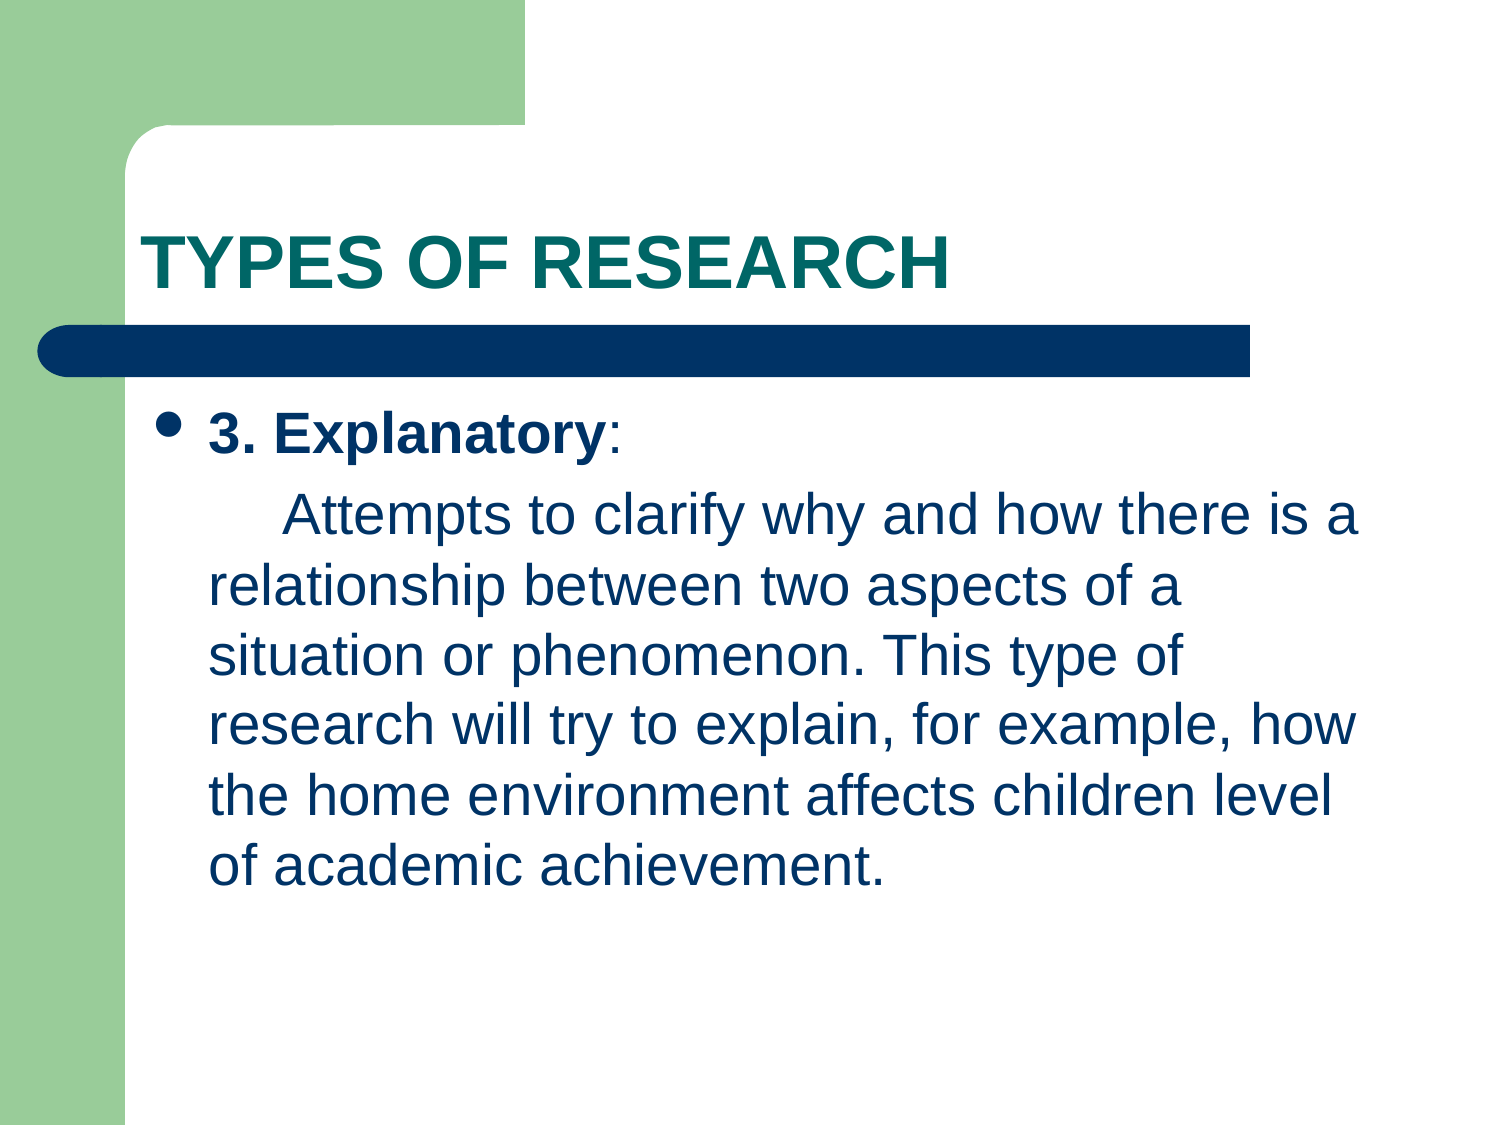

# TYPES OF RESEARCH
3. Explanatory:
        Attempts to clarify why and how there is a relationship between two aspects of a situation or phenomenon. This type of research will try to explain, for example, how the home environment affects children level of academic achievement.